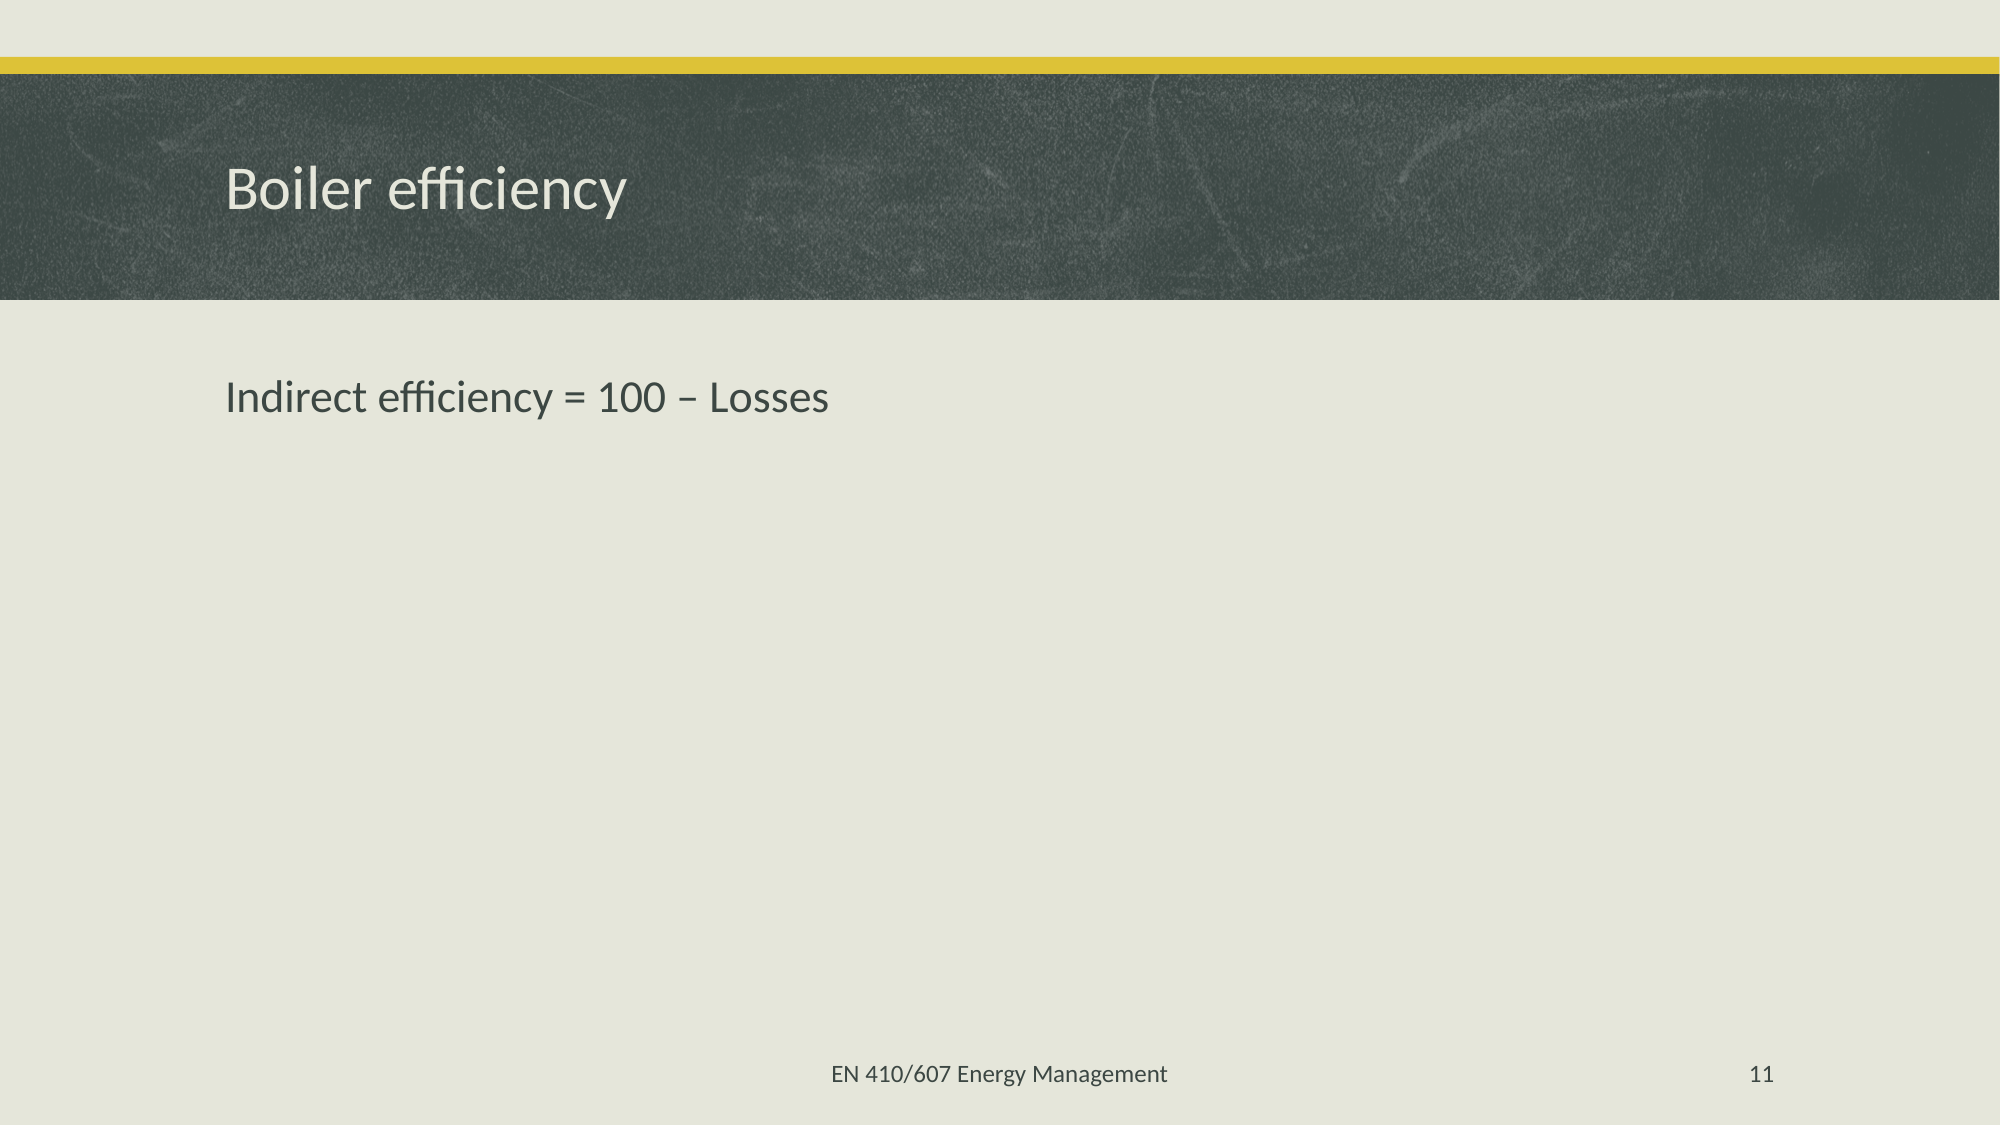

# Boiler efficiency
Indirect efficiency = 100 – Losses
EN 410/607 Energy Management
11